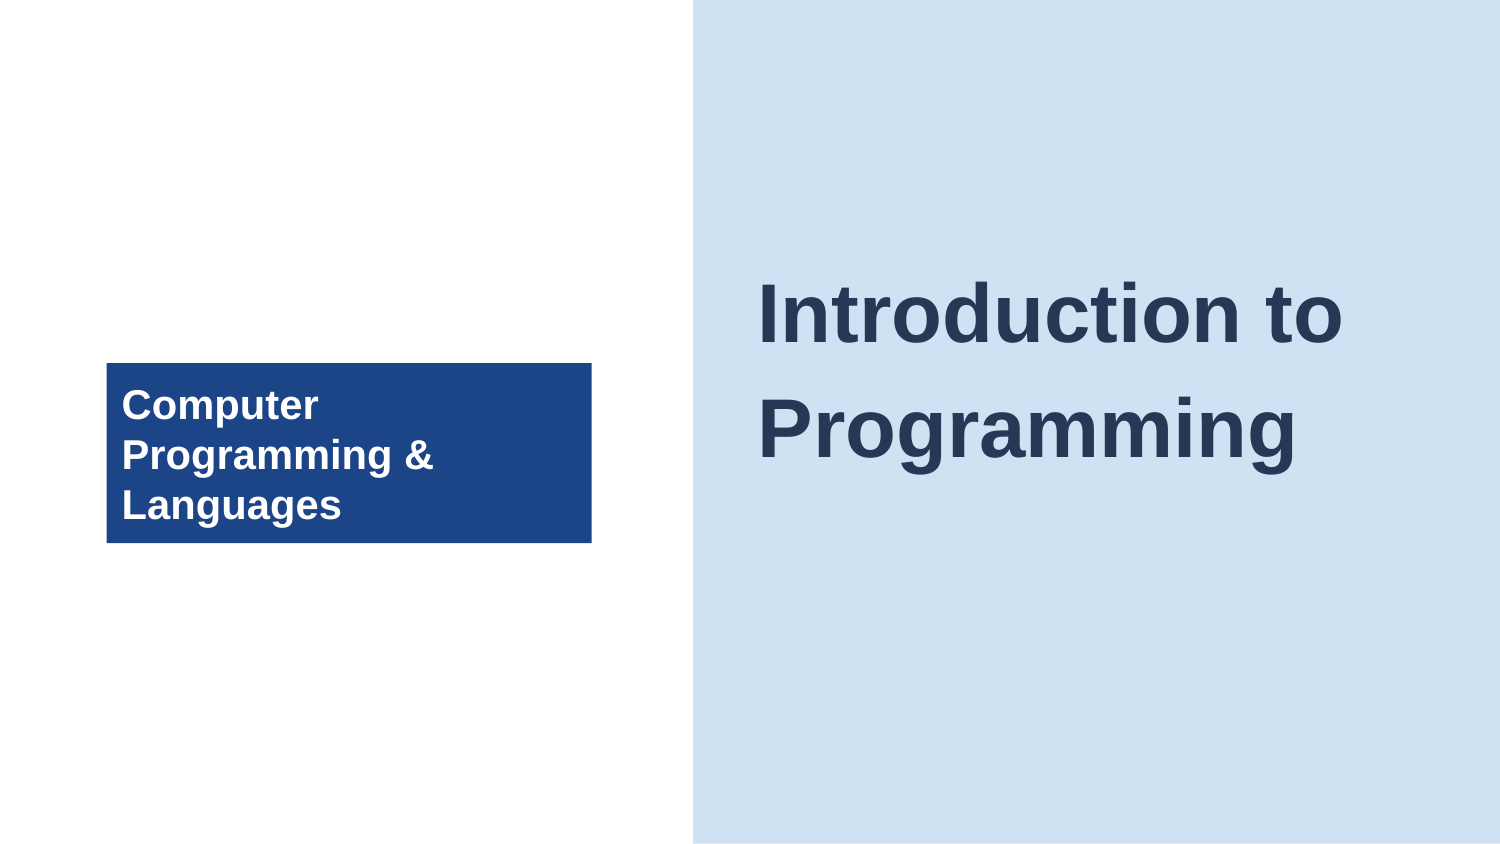

Introduction to Programming
Computer Programming &  Languages